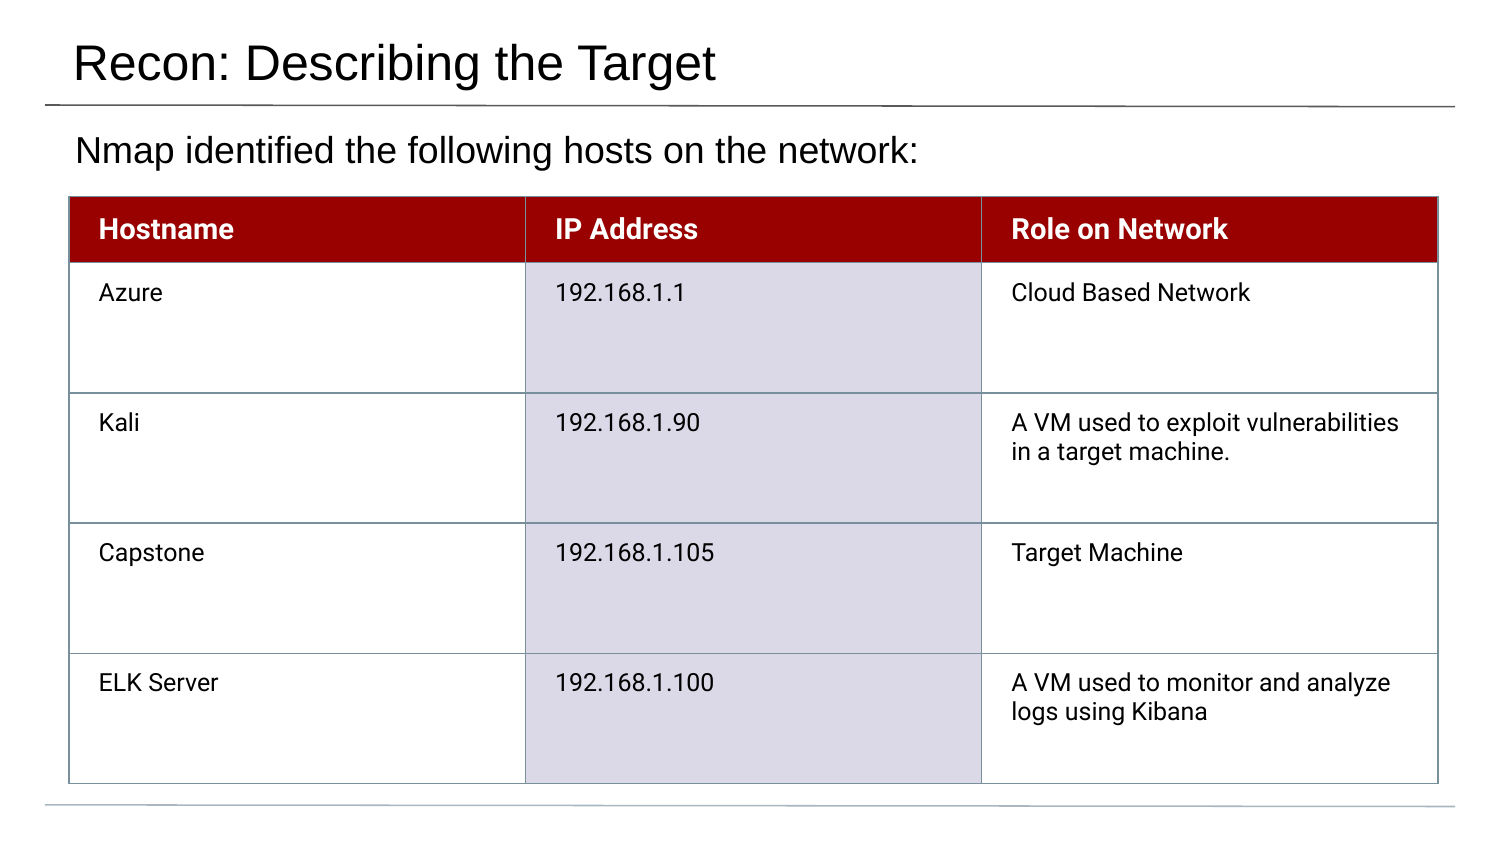

# Recon: Describing the Target
Nmap identified the following hosts on the network:
| Hostname | IP Address | Role on Network |
| --- | --- | --- |
| Azure | 192.168.1.1 | Cloud Based Network |
| Kali | 192.168.1.90 | A VM used to exploit vulnerabilities in a target machine. |
| Capstone | 192.168.1.105 | Target Machine |
| ELK Server | 192.168.1.100 | A VM used to monitor and analyze logs using Kibana |